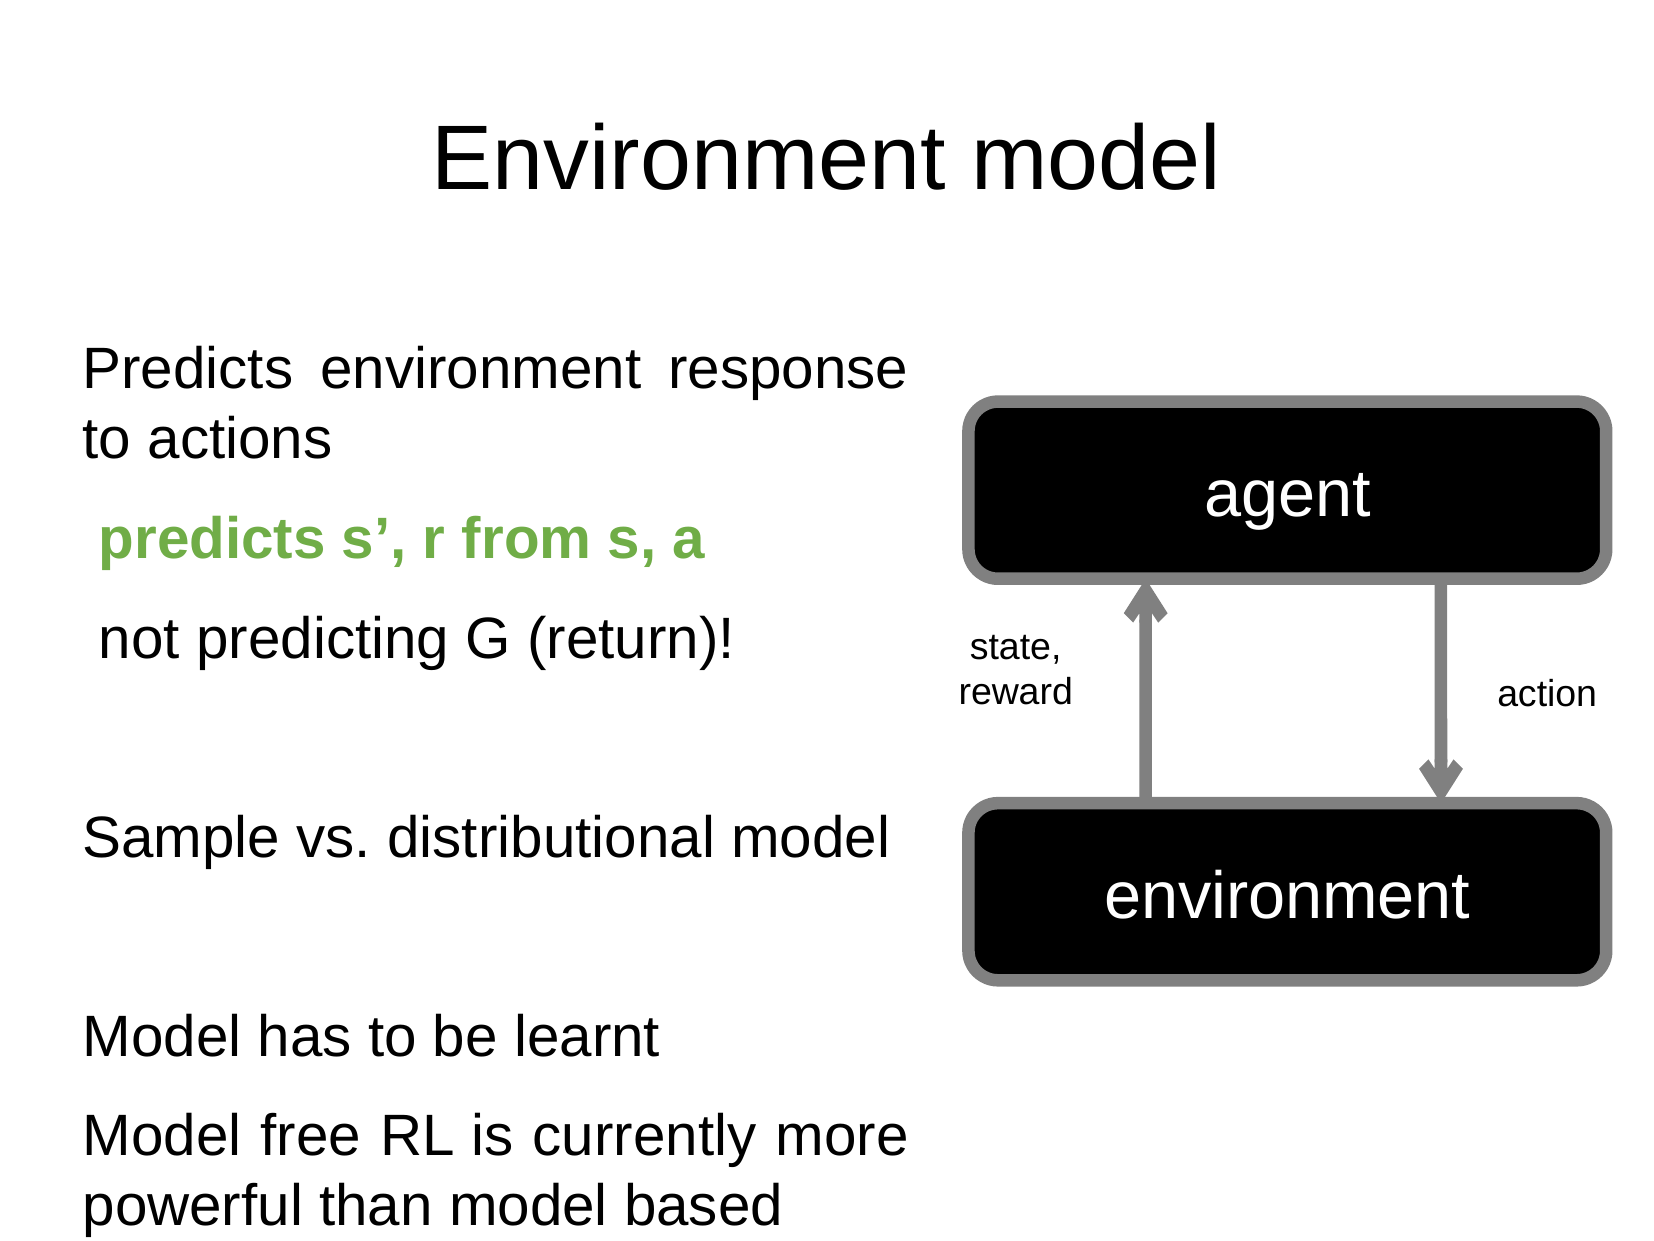

Environment model
Predicts environment response to actions
 predicts s’, r from s, a
 not predicting G (return)!

Sample vs. distributional model

Model has to be learnt
Model free RL is currently more powerful than model based
agent
state,
reward

action
environment